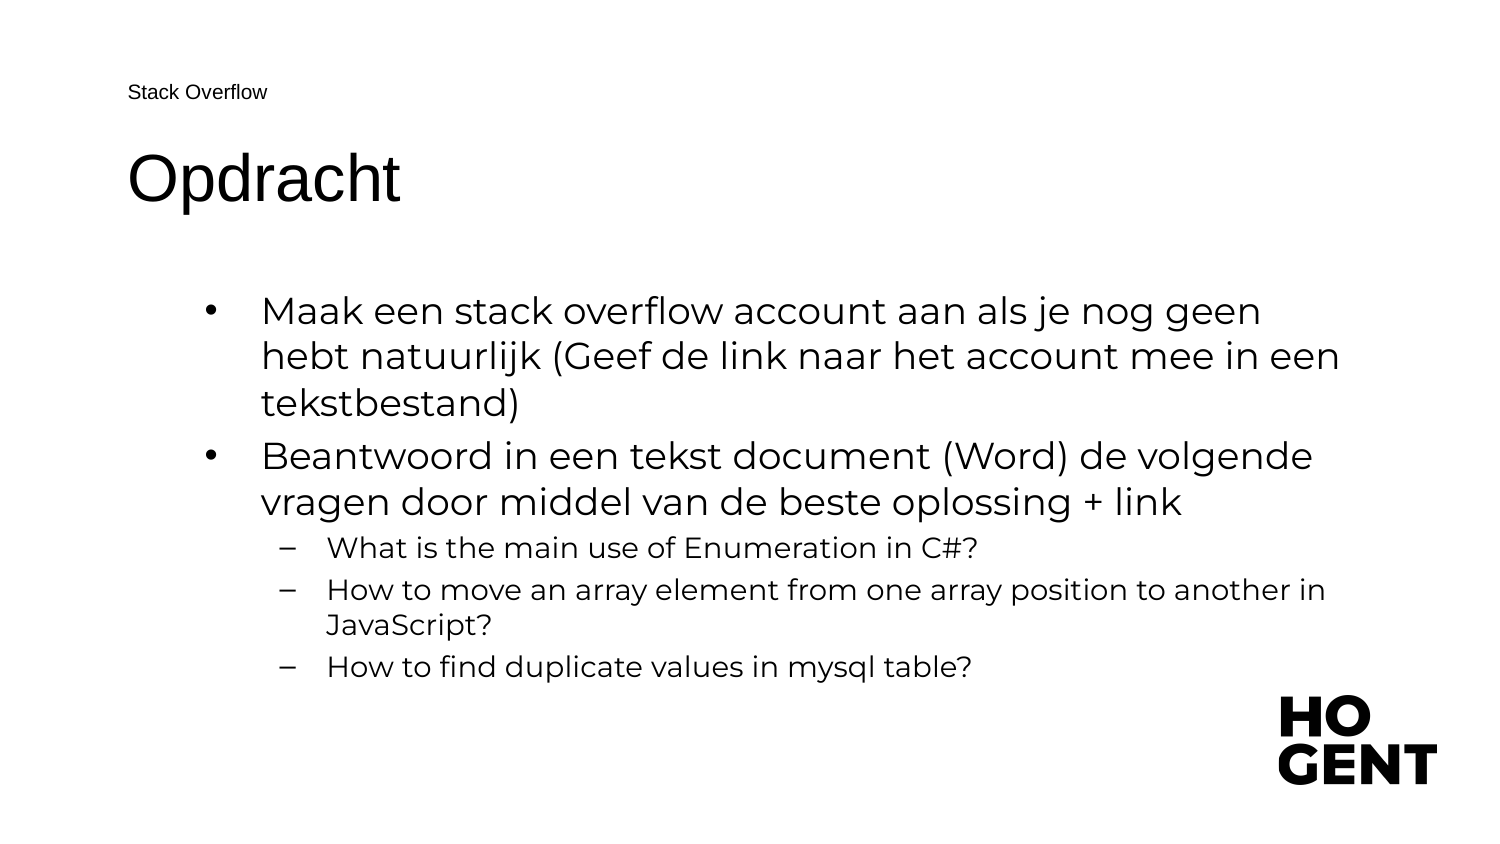

Stack Overflow
# Opdracht
Maak een stack overflow account aan als je nog geen hebt natuurlijk (Geef de link naar het account mee in een tekstbestand)
Beantwoord in een tekst document (Word) de volgende vragen door middel van de beste oplossing + link
What is the main use of Enumeration in C#?
How to move an array element from one array position to another in JavaScript?
How to find duplicate values in mysql table?